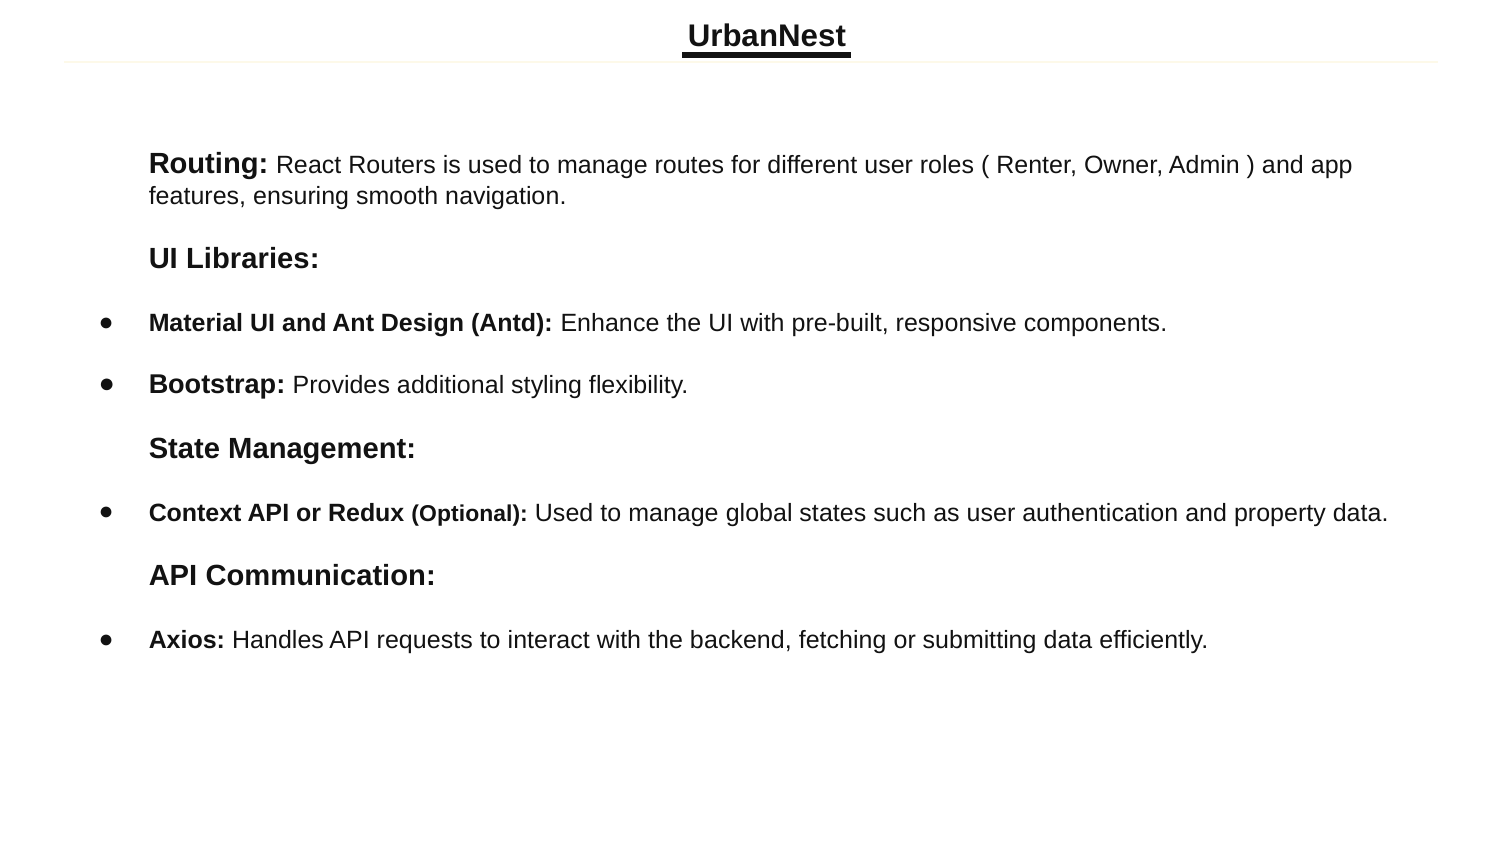

UrbanNest
Routing: React Routers is used to manage routes for different user roles ( Renter, Owner, Admin ) and app features, ensuring smooth navigation.

UI Libraries:

Material UI and Ant Design (Antd): Enhance the UI with pre-built, responsive components.

Bootstrap: Provides additional styling flexibility.

State Management:

Context API or Redux (Optional): Used to manage global states such as user authentication and property data.

API Communication:

Axios: Handles API requests to interact with the backend, fetching or submitting data efficiently.